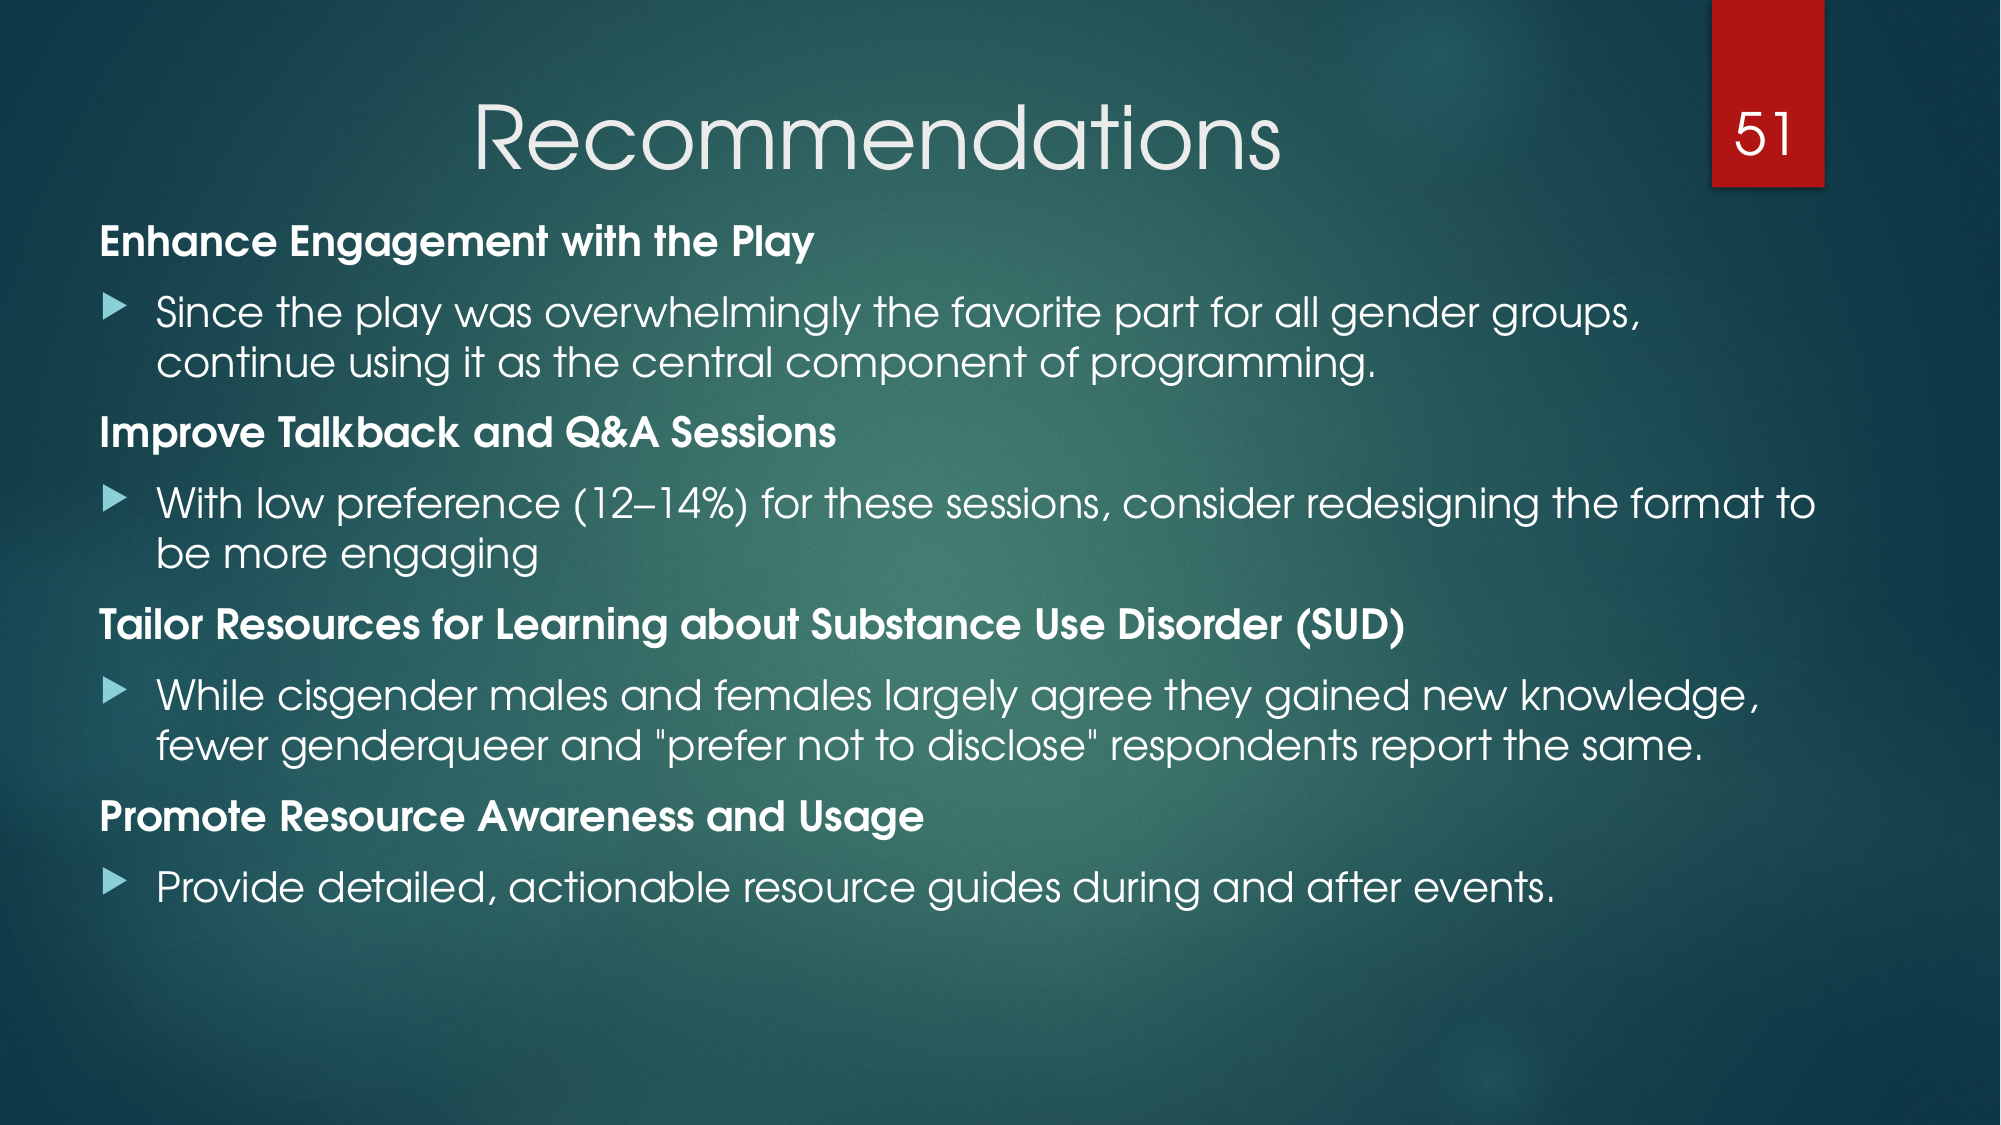

51
# Recommendations
Enhance Engagement with the Play
Since the play was overwhelmingly the favorite part for all gender groups, continue using it as the central component of programming.
Improve Talkback and Q&A Sessions
With low preference (12–14%) for these sessions, consider redesigning the format to be more engaging
Tailor Resources for Learning about Substance Use Disorder (SUD)
While cisgender males and females largely agree they gained new knowledge, fewer genderqueer and "prefer not to disclose" respondents report the same.
Promote Resource Awareness and Usage
Provide detailed, actionable resource guides during and after events.